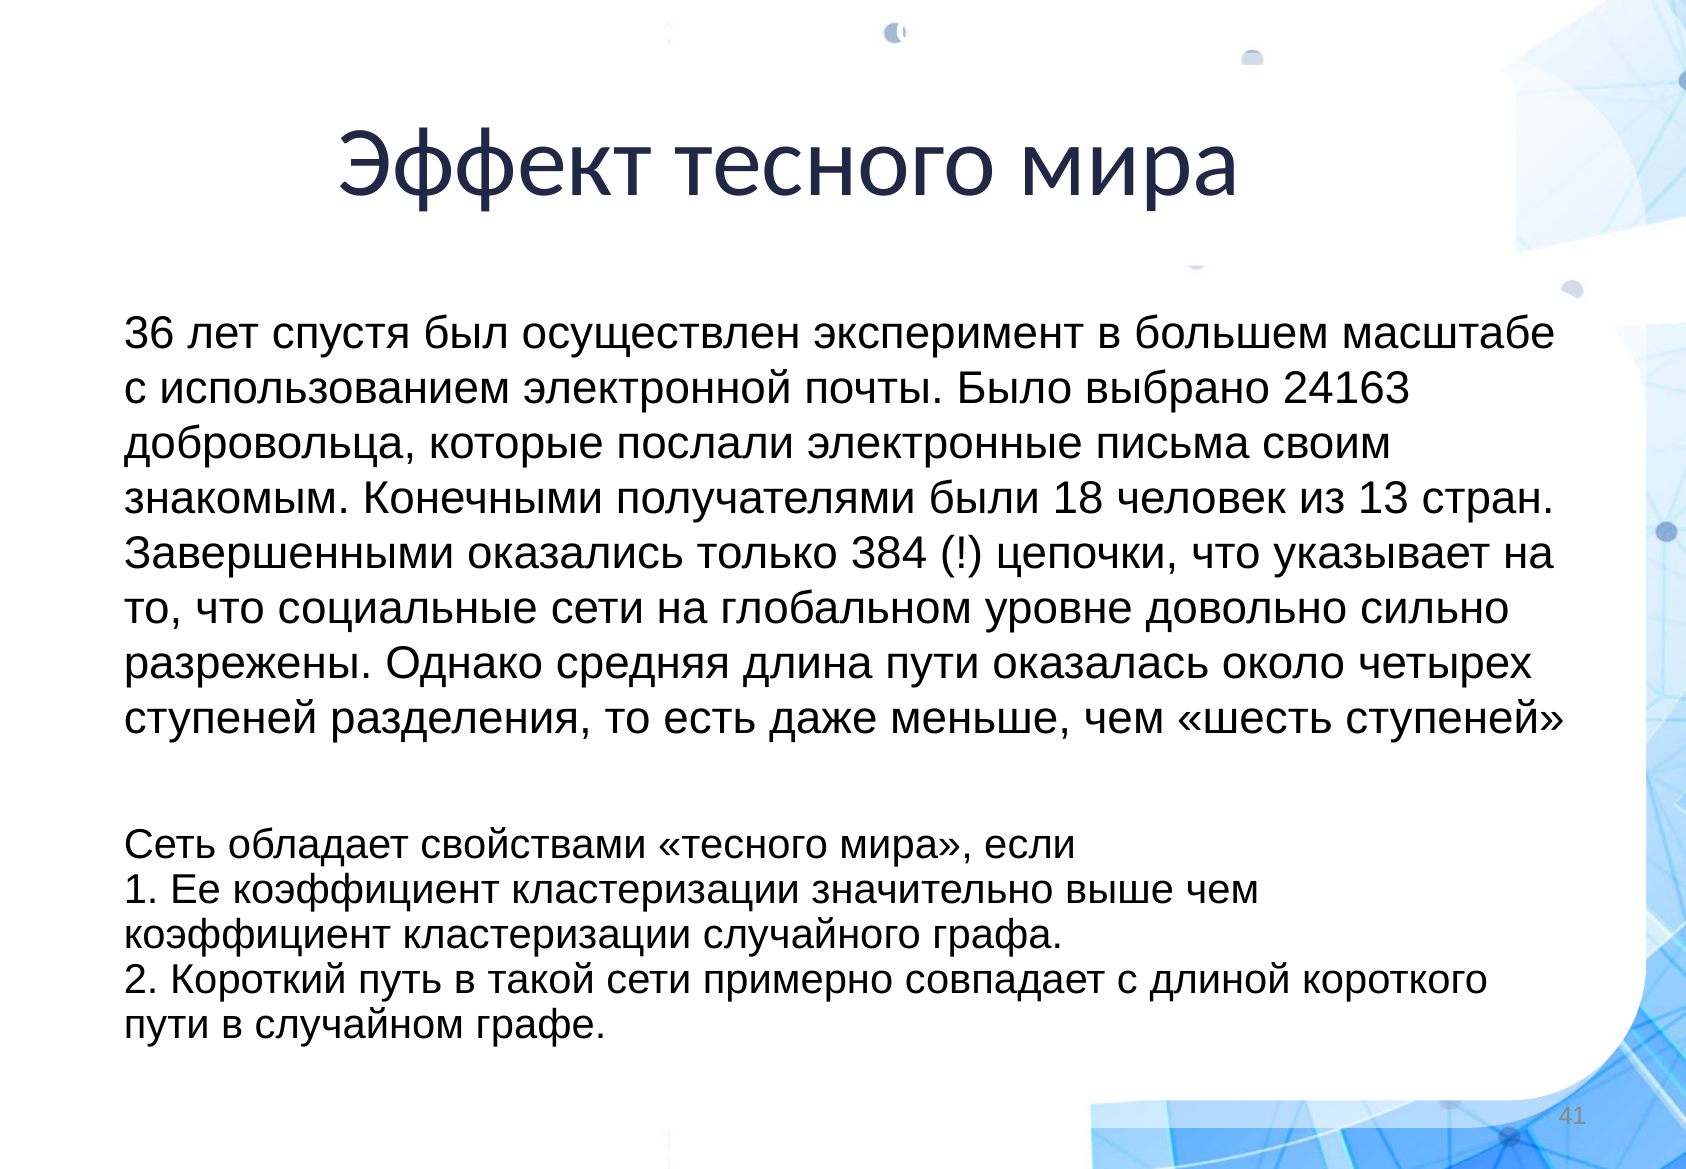

Сложные сети

Эффект тесного мира

36 лет спустя был осуществлен эксперимент в большем масштабе с использованием электронной почты. Было выбрано 24163 добровольца, которые послали электронные письма своим знакомым. Конечными получателями были 18 человек из 13 стран. Завершенными оказались только 384 (!) цепочки, что указывает на то, что социальные сети на глобальном уровне довольно сильно разрежены. Однако средняя длина пути оказалась около четырех ступеней разделения, то есть даже меньше, чем «шесть ступеней»
Сеть обладает свойствами «тесного мира», если
1. Ее коэффициент кластеризации значительно выше чем коэффициент кластеризации случайного графа.
2. Короткий путь в такой сети примерно совпадает с длиной короткого пути в случайном графе.
41